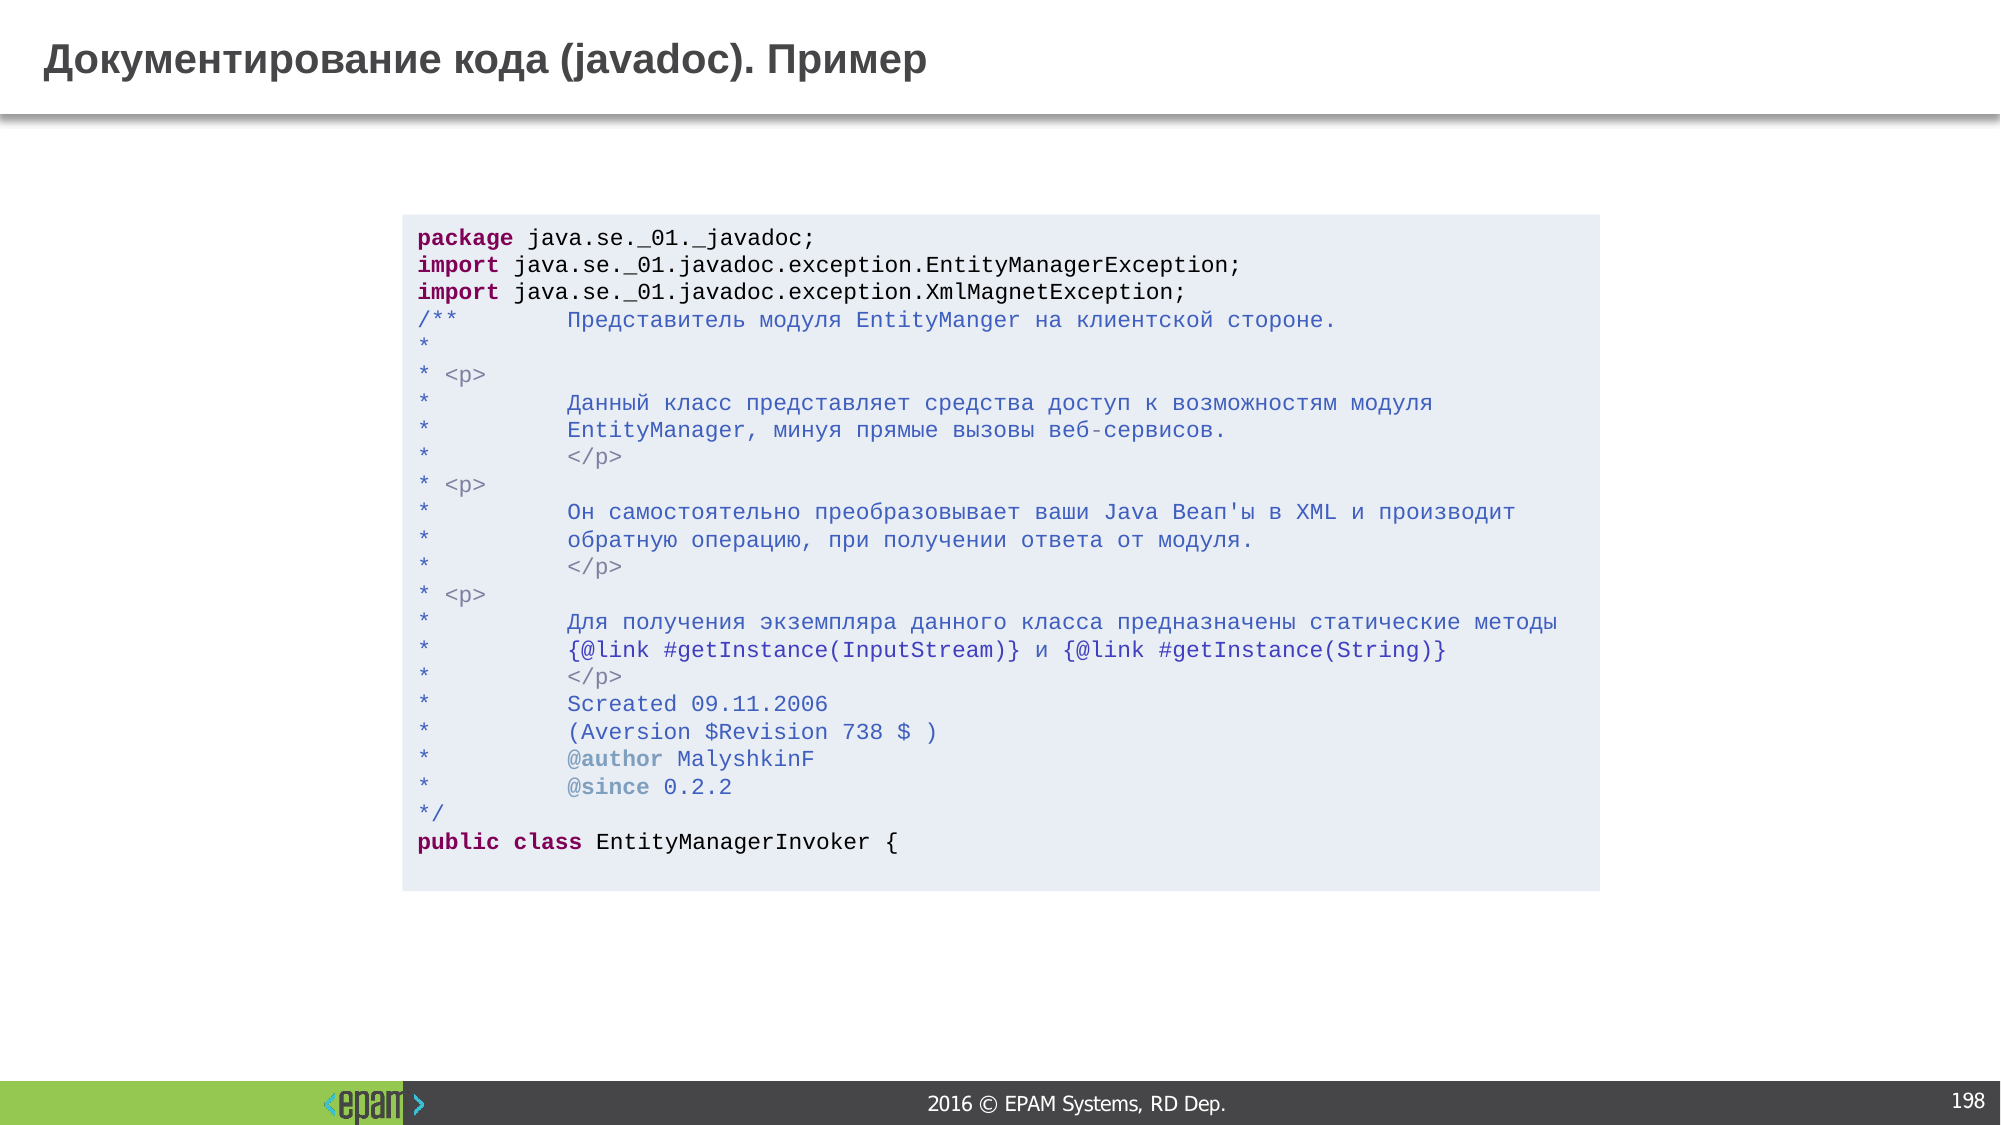

# Документирование кода (javadoc). Пример
package java.se._01._javadoc;
import java.se._01.javadoc.exception.EntityManagerException;
import java.se._01.javadoc.exception.XmlMagnetException;
/**	Представитель модуля EntityManger на клиентской стороне.
*
* <р>
*	Данный класс представляет средства доступ к возможностям модуля
*	EntityManager, минуя прямые вызовы веб-сервисов.
*	</р>
* <р>
*	Он самостоятельно преобразовывает ваши Java Веап'ы в XML и производит
*	обратную операцию, при получении ответа от модуля.
*	</р>
* <р>
*	Для получения экземпляра данного класса предназначены статические методы
*	{@link #getInstance(InputStream)} и {@link #getInstance(String)}
*	</p>
*	Screated 09.11.2006
*	(Aversion $Revision 738 $ )
*	@author MalyshkinF
*	@since 0.2.2
*/
public class EntityManagerInvoker {

198
2016 © EPAM Systems, RD Dep.